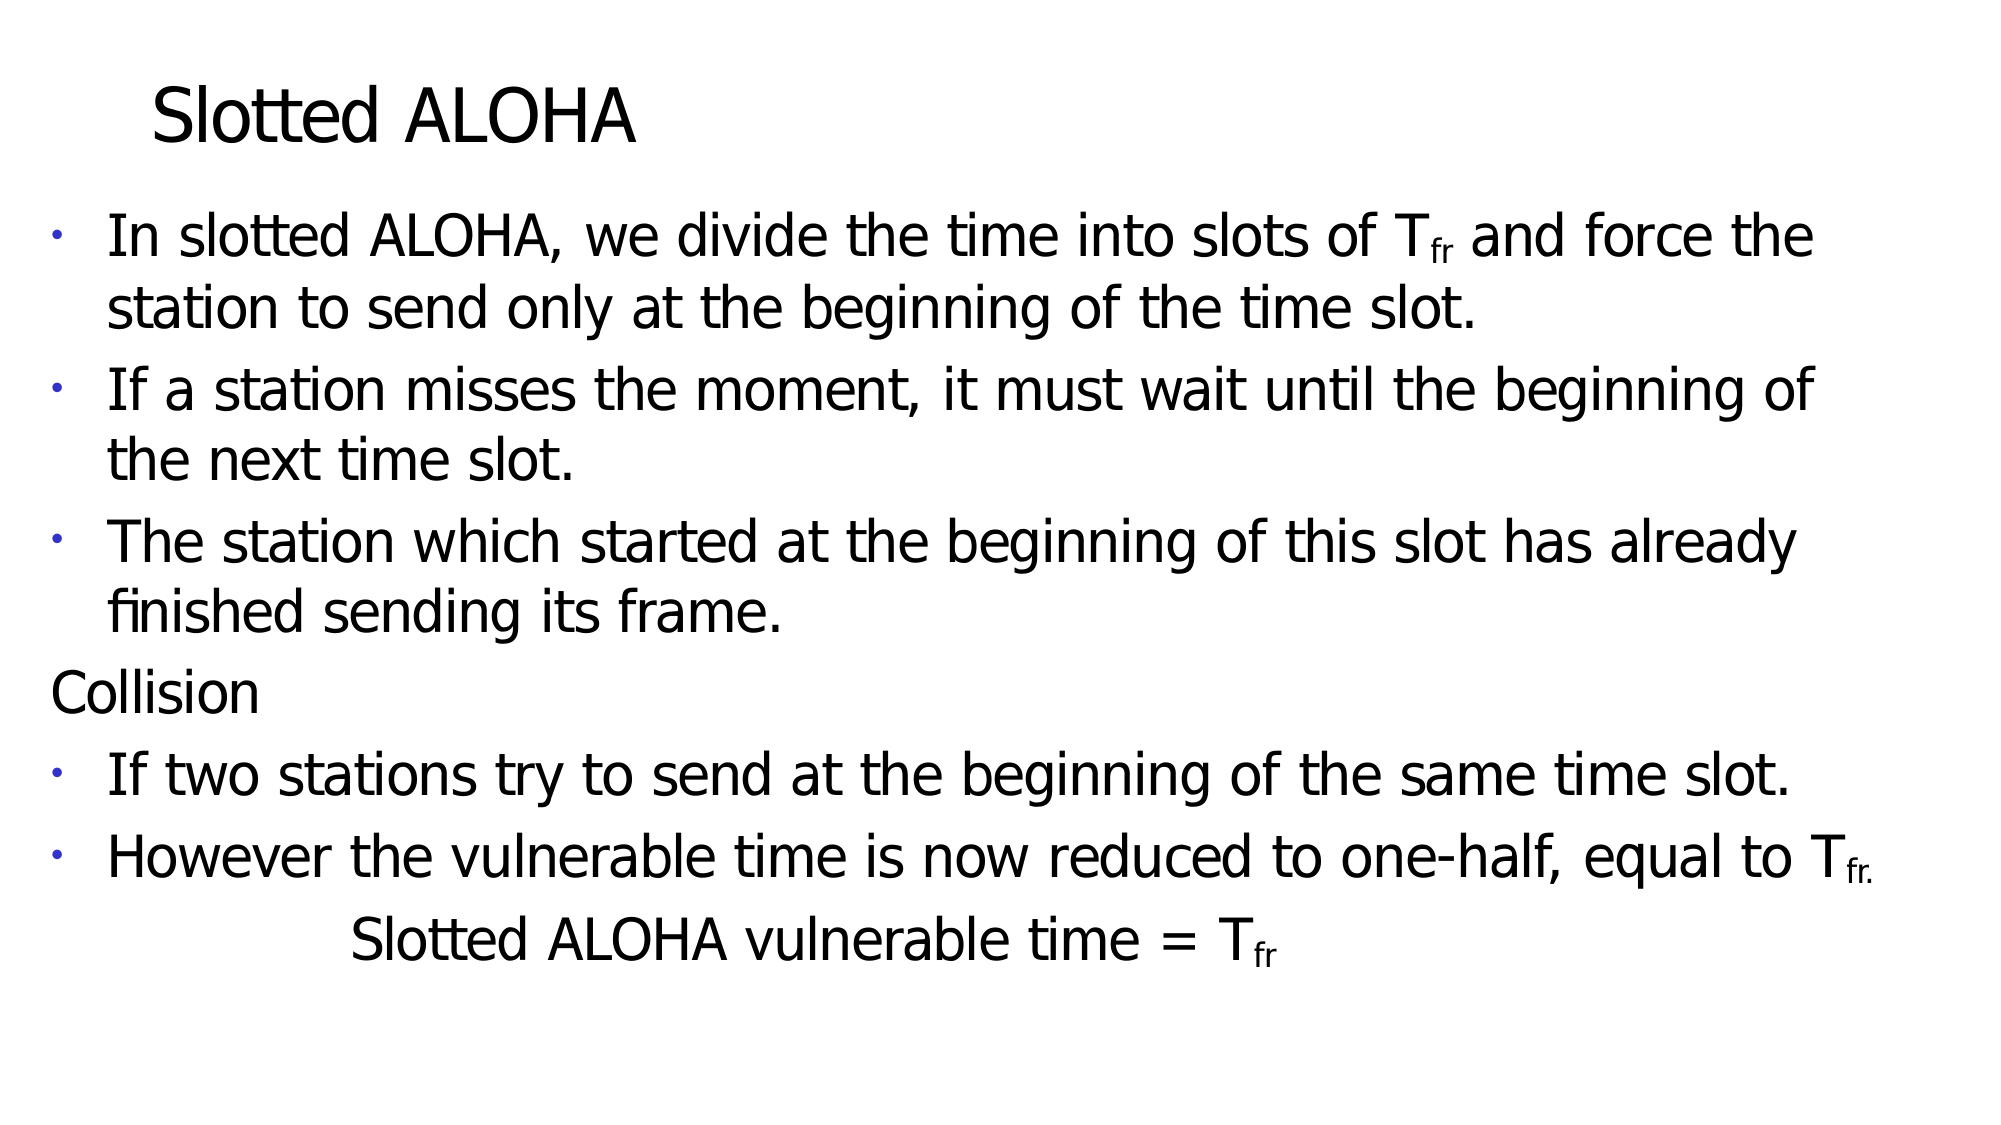

# Slotted ALOHA
In slotted ALOHA, we divide the time into slots of Tfr and force the station to send only at the beginning of the time slot.
If a station misses the moment, it must wait until the beginning of the next time slot.
The station which started at the beginning of this slot has already finished sending its frame.
Collision
If two stations try to send at the beginning of the same time slot.
However the vulnerable time is now reduced to one-half, equal to Tfr.
		Slotted ALOHA vulnerable time = Tfr